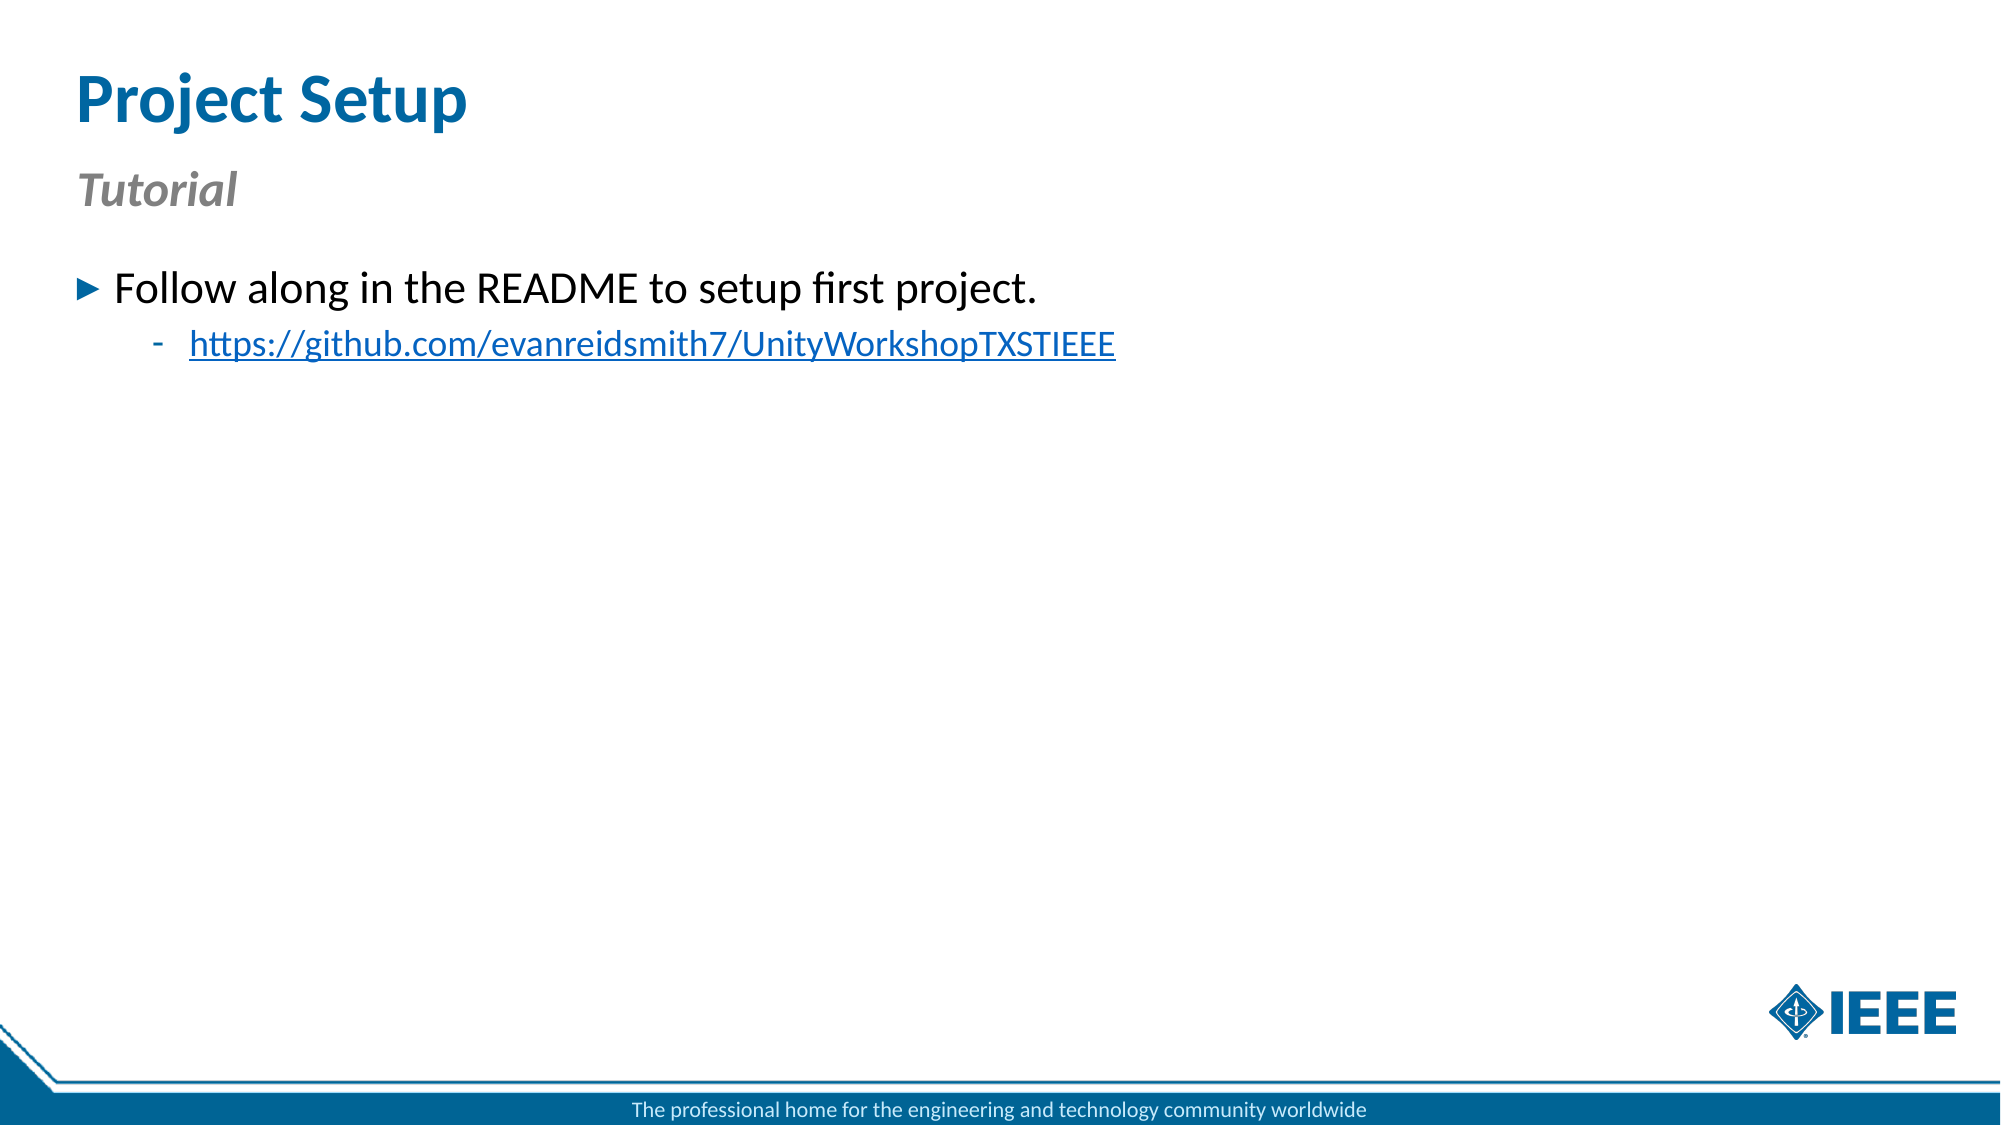

# Project Setup
Tutorial
Follow along in the README to setup first project.
https://github.com/evanreidsmith7/UnityWorkshopTXSTIEEE